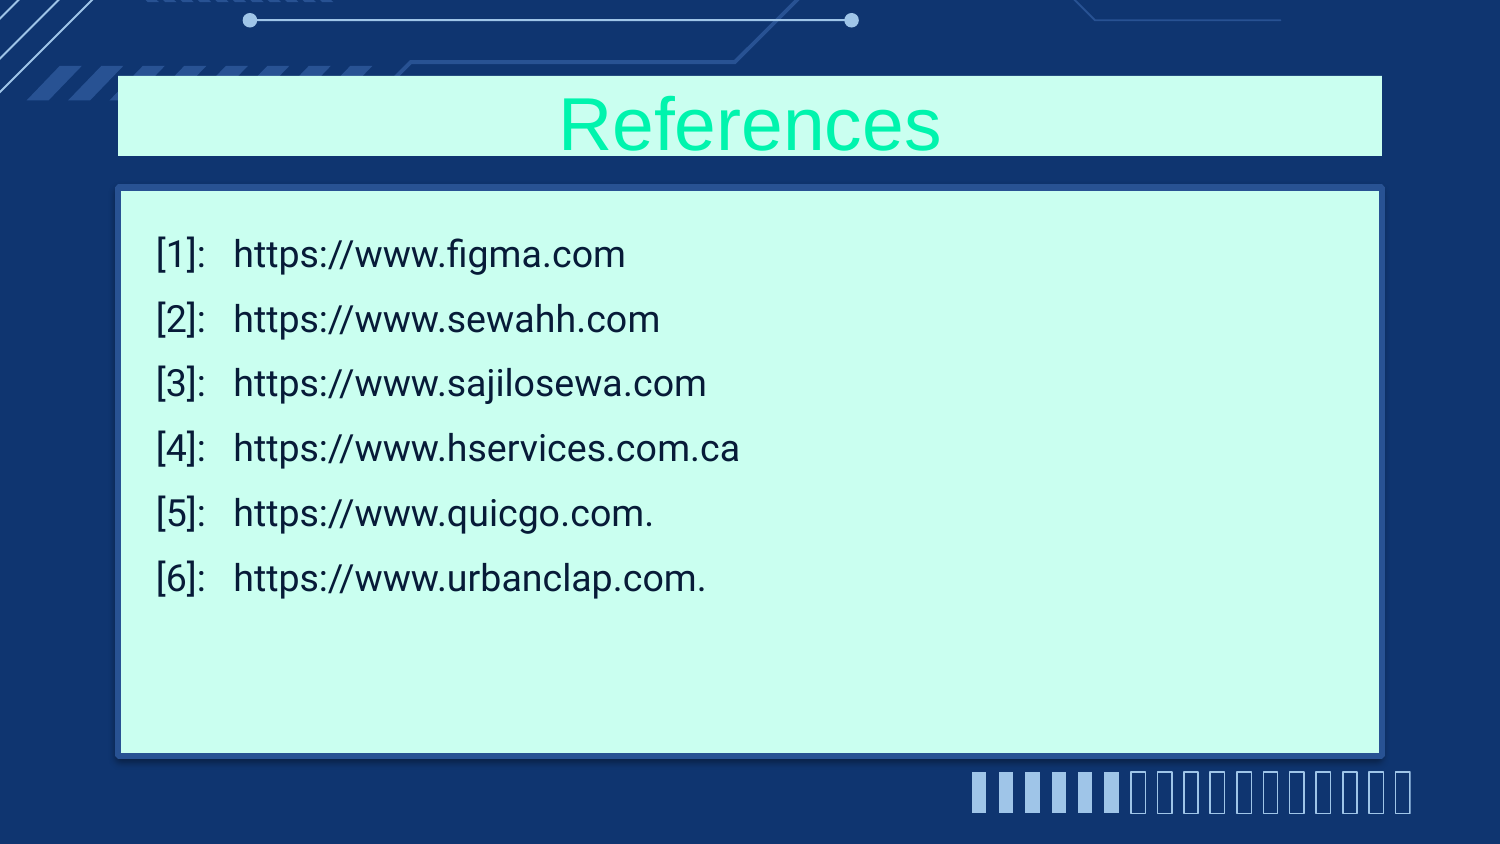

# References

[1]:   https://www.figma.com
[2]:   https://www.sewahh.com
[3]:   https://www.sajilosewa.com
[4]:   https://www.hservices.com.ca
[5]:   https://www.quicgo.com.
[6]:   https://www.urbanclap.com.